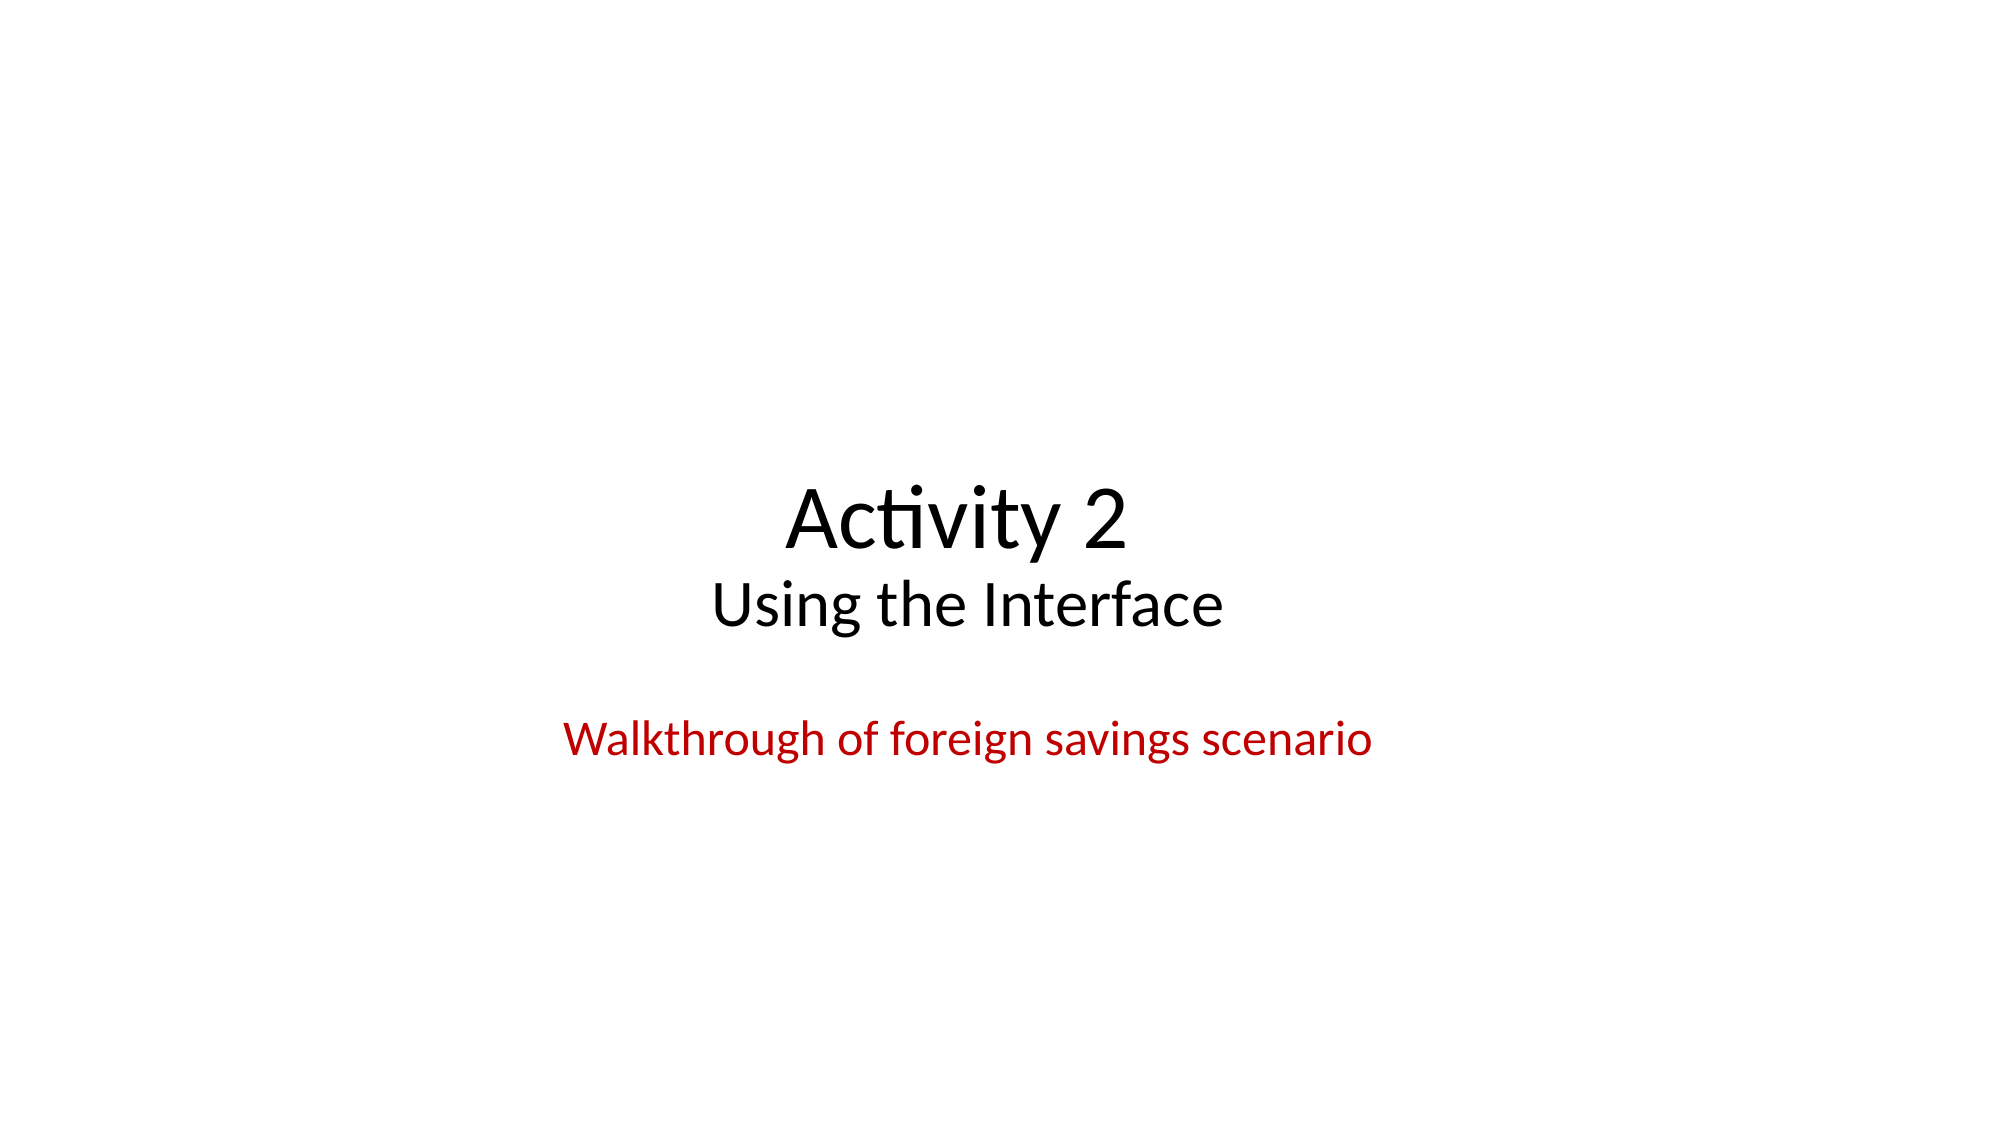

# Activity 2 Using the Interface Walkthrough of foreign savings scenario